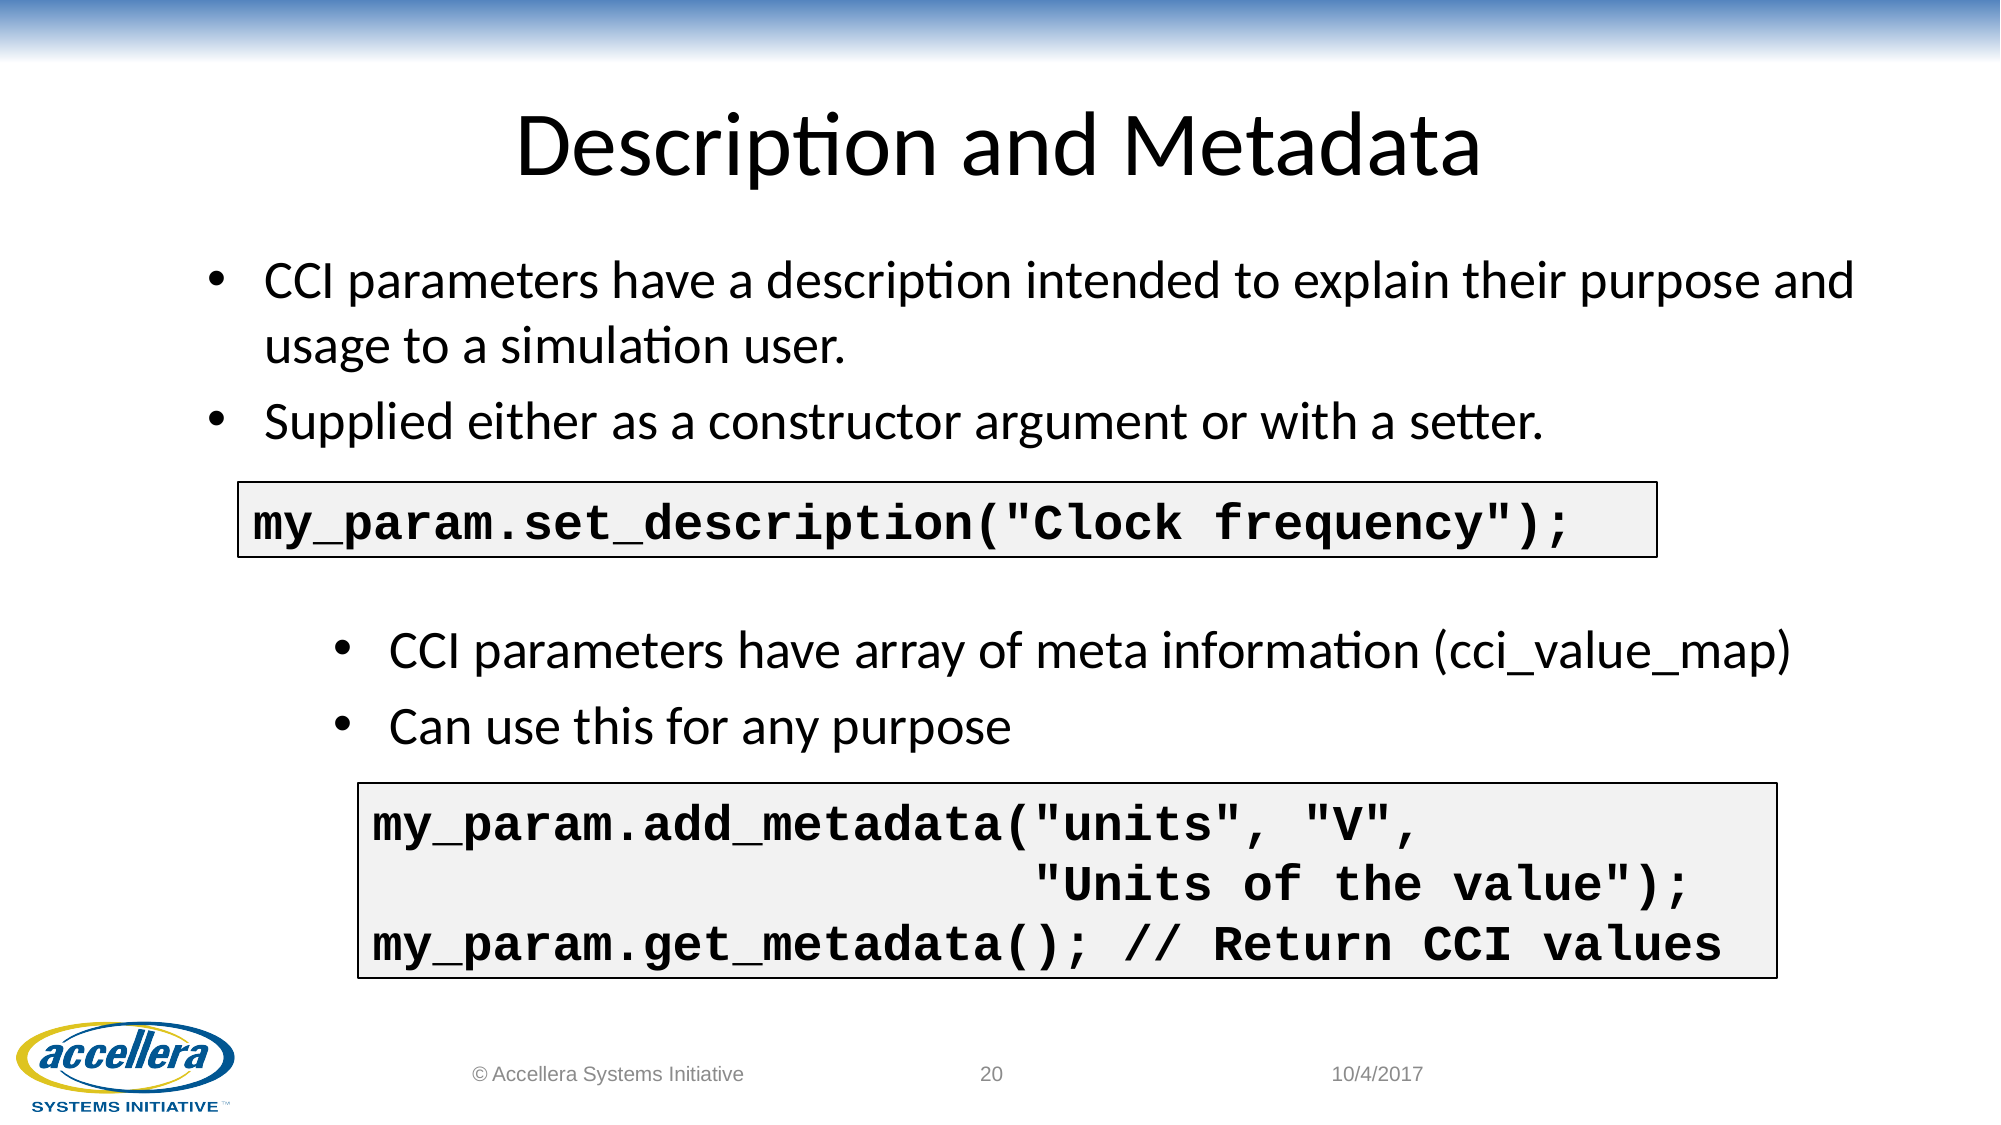

# Description and Metadata
CCI parameters have a description intended to explain their purpose and usage to a simulation user.
Supplied either as a constructor argument or with a setter.

my_param.set_description("Clock frequency");
CCI parameters have array of meta information (cci_value_map)
Can use this for any purpose
my_param.add_metadata("units", "V",
                      "Units of the value");
my_param.get_metadata(); // Return CCI values
© Accellera Systems Initiative
20
10/4/2017